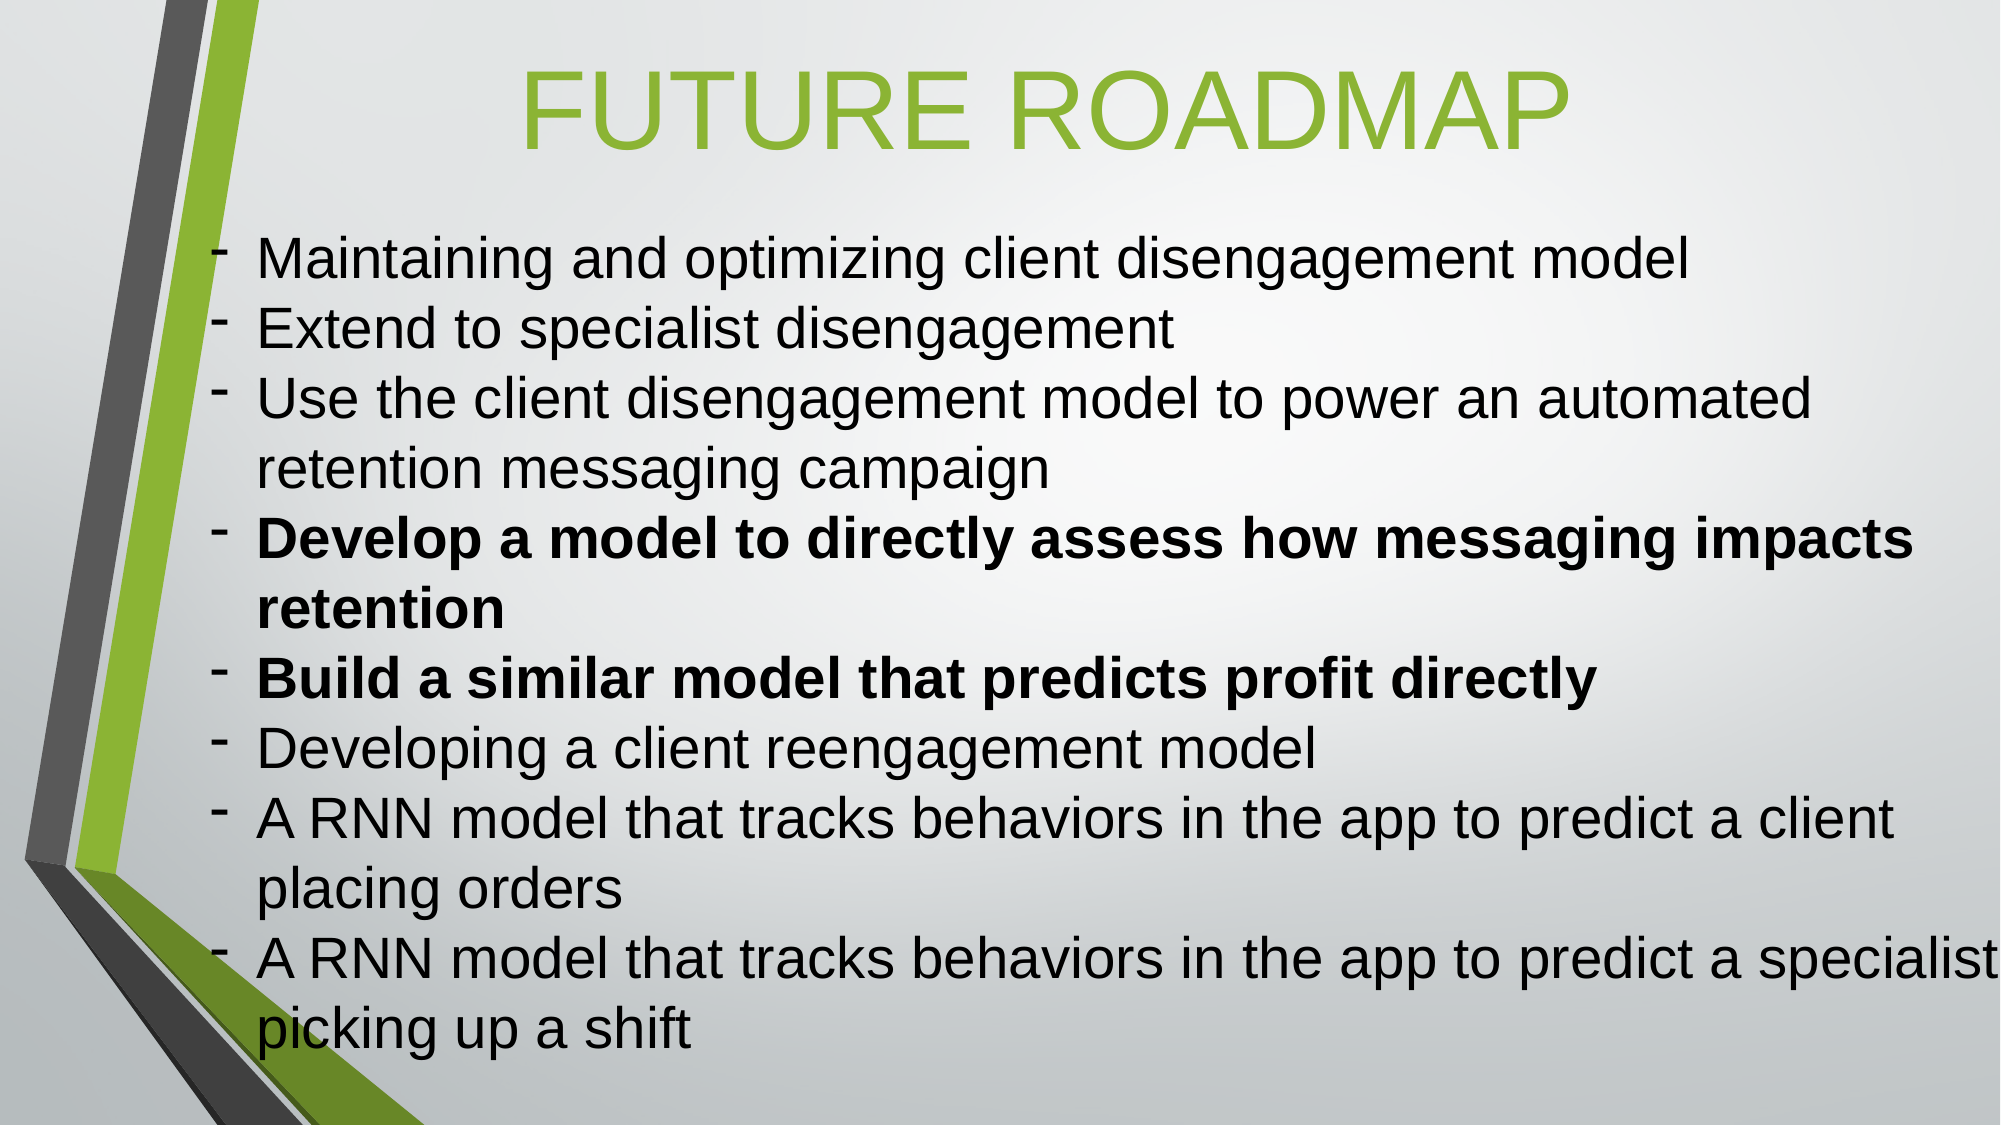

FUTURE ROADMAP
Maintaining and optimizing client disengagement model
Extend to specialist disengagement
Use the client disengagement model to power an automated retention messaging campaign
Develop a model to directly assess how messaging impacts retention
Build a similar model that predicts profit directly
Developing a client reengagement model
A RNN model that tracks behaviors in the app to predict a client placing orders
A RNN model that tracks behaviors in the app to predict a specialist picking up a shift